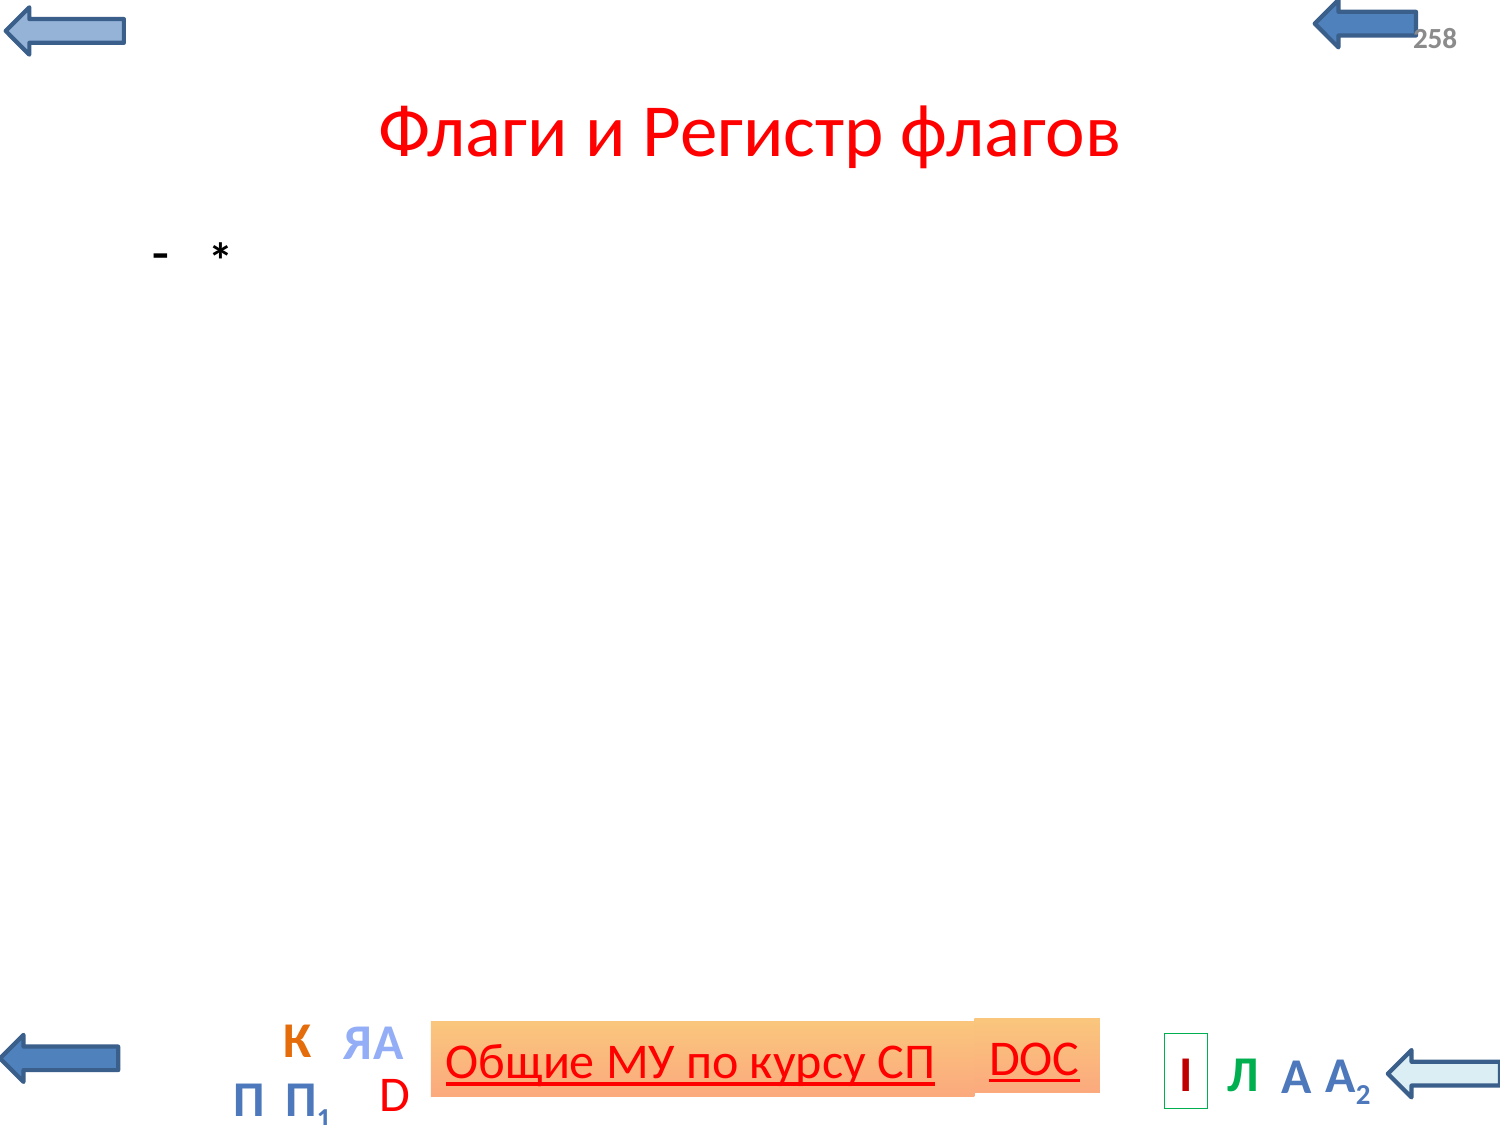

258
# Флаги и Регистр флагов
*